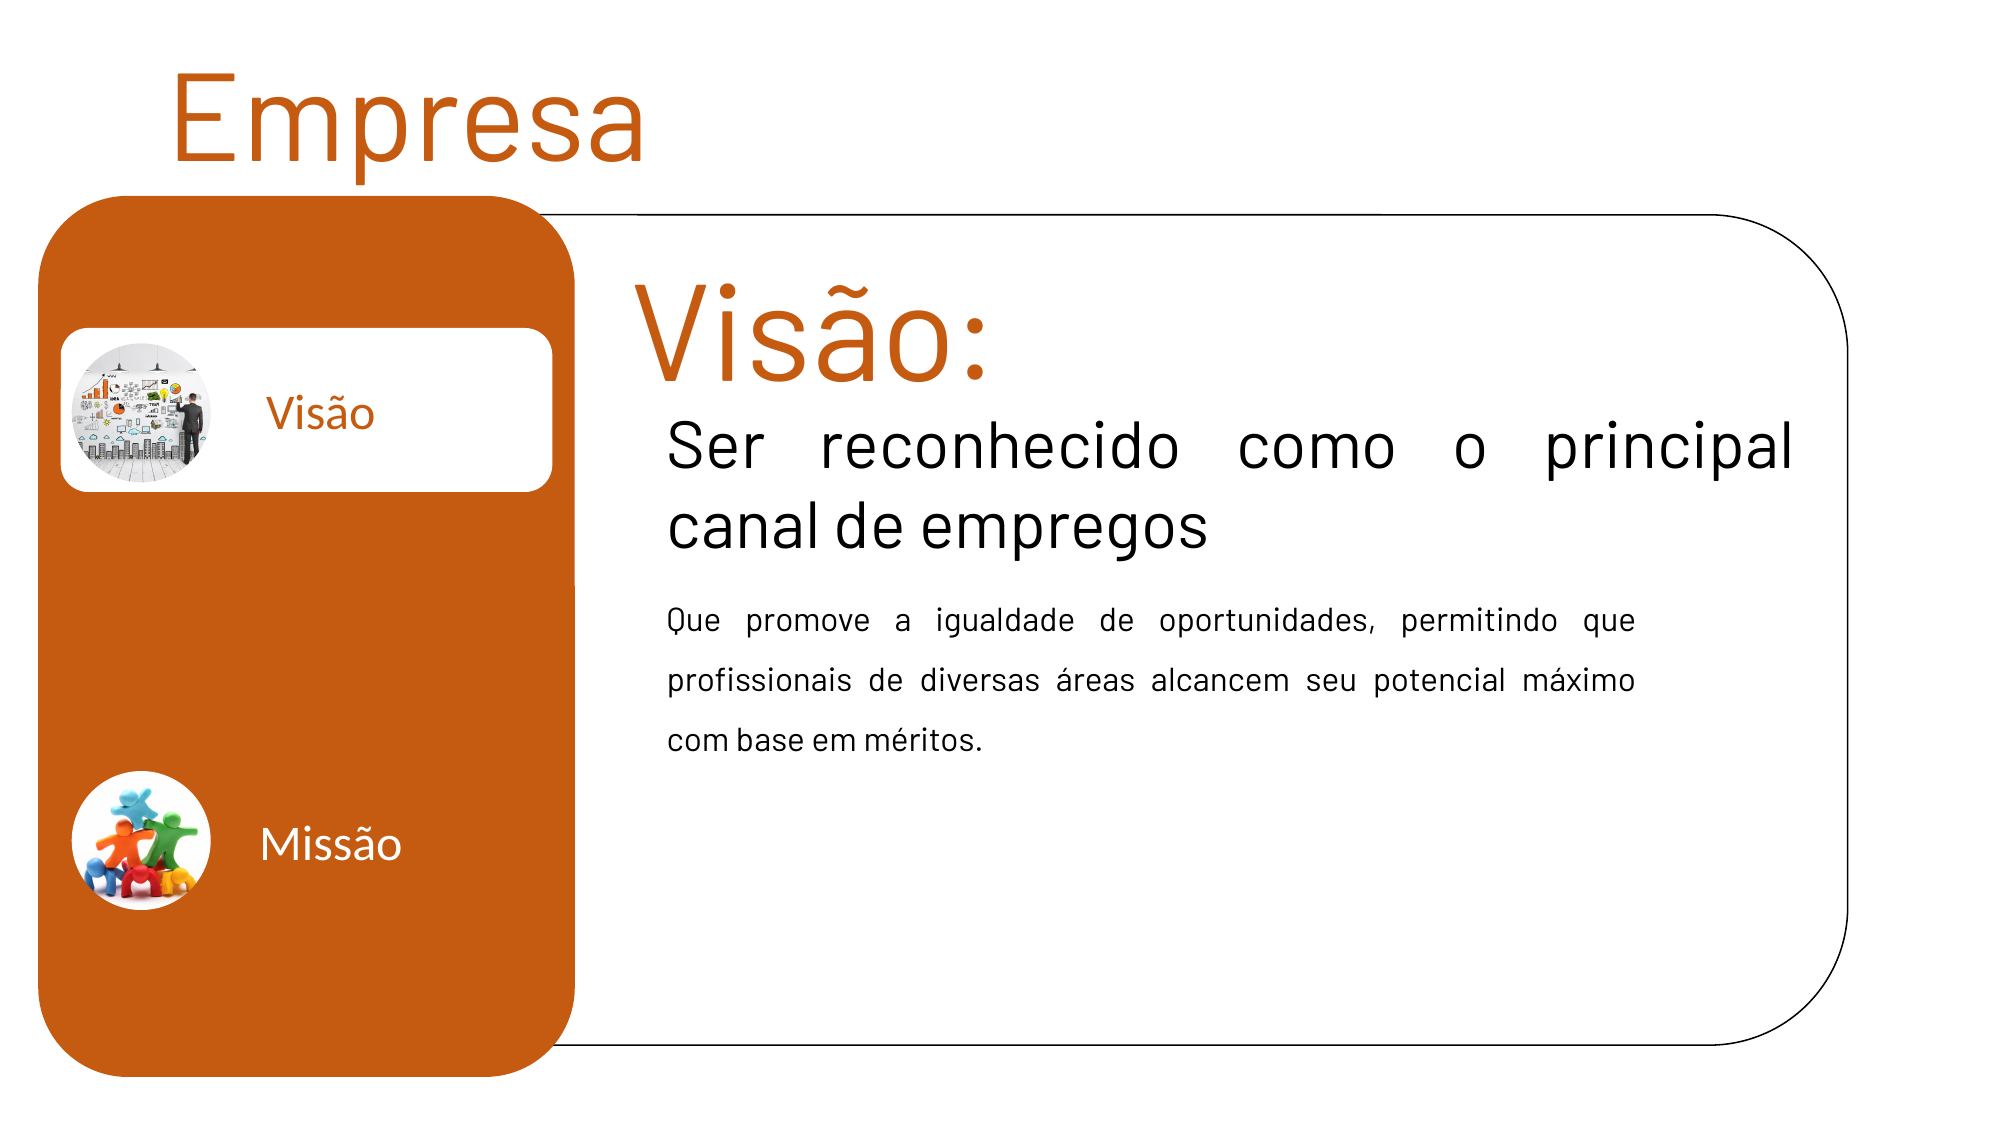

Empresa

Visão:

Visão
Ser reconhecido como o principal canal de empregos
Que promove a igualdade de oportunidades, permitindo que profissionais de diversas áreas alcancem seu potencial máximo com base em méritos.

Missão